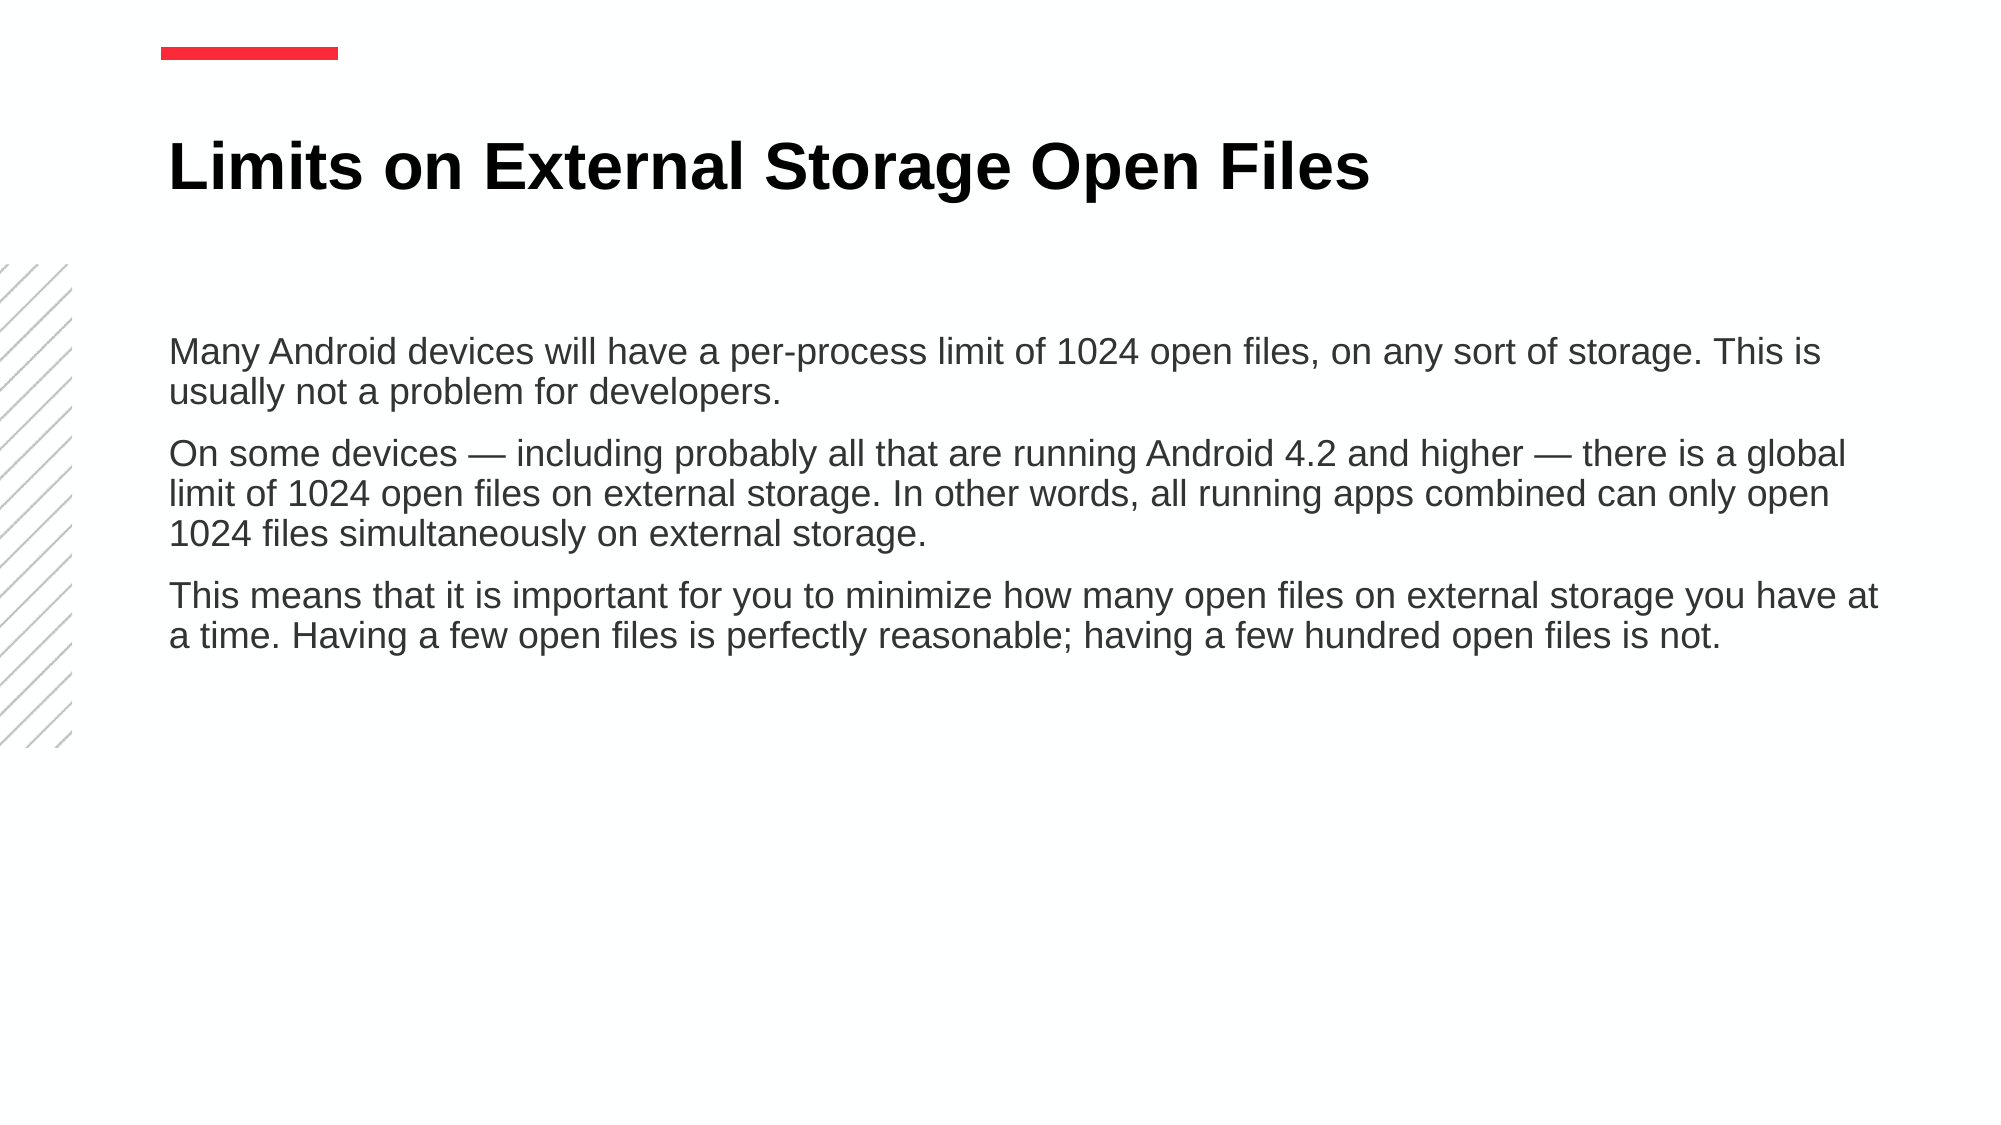

Limits on External Storage Open Files
Many Android devices will have a per-process limit of 1024 open files, on any sort of storage. This is usually not a problem for developers.
On some devices — including probably all that are running Android 4.2 and higher — there is a global limit of 1024 open files on external storage. In other words, all running apps combined can only open 1024 files simultaneously on external storage.
This means that it is important for you to minimize how many open files on external storage you have at a time. Having a few open files is perfectly reasonable; having a few hundred open files is not.
25